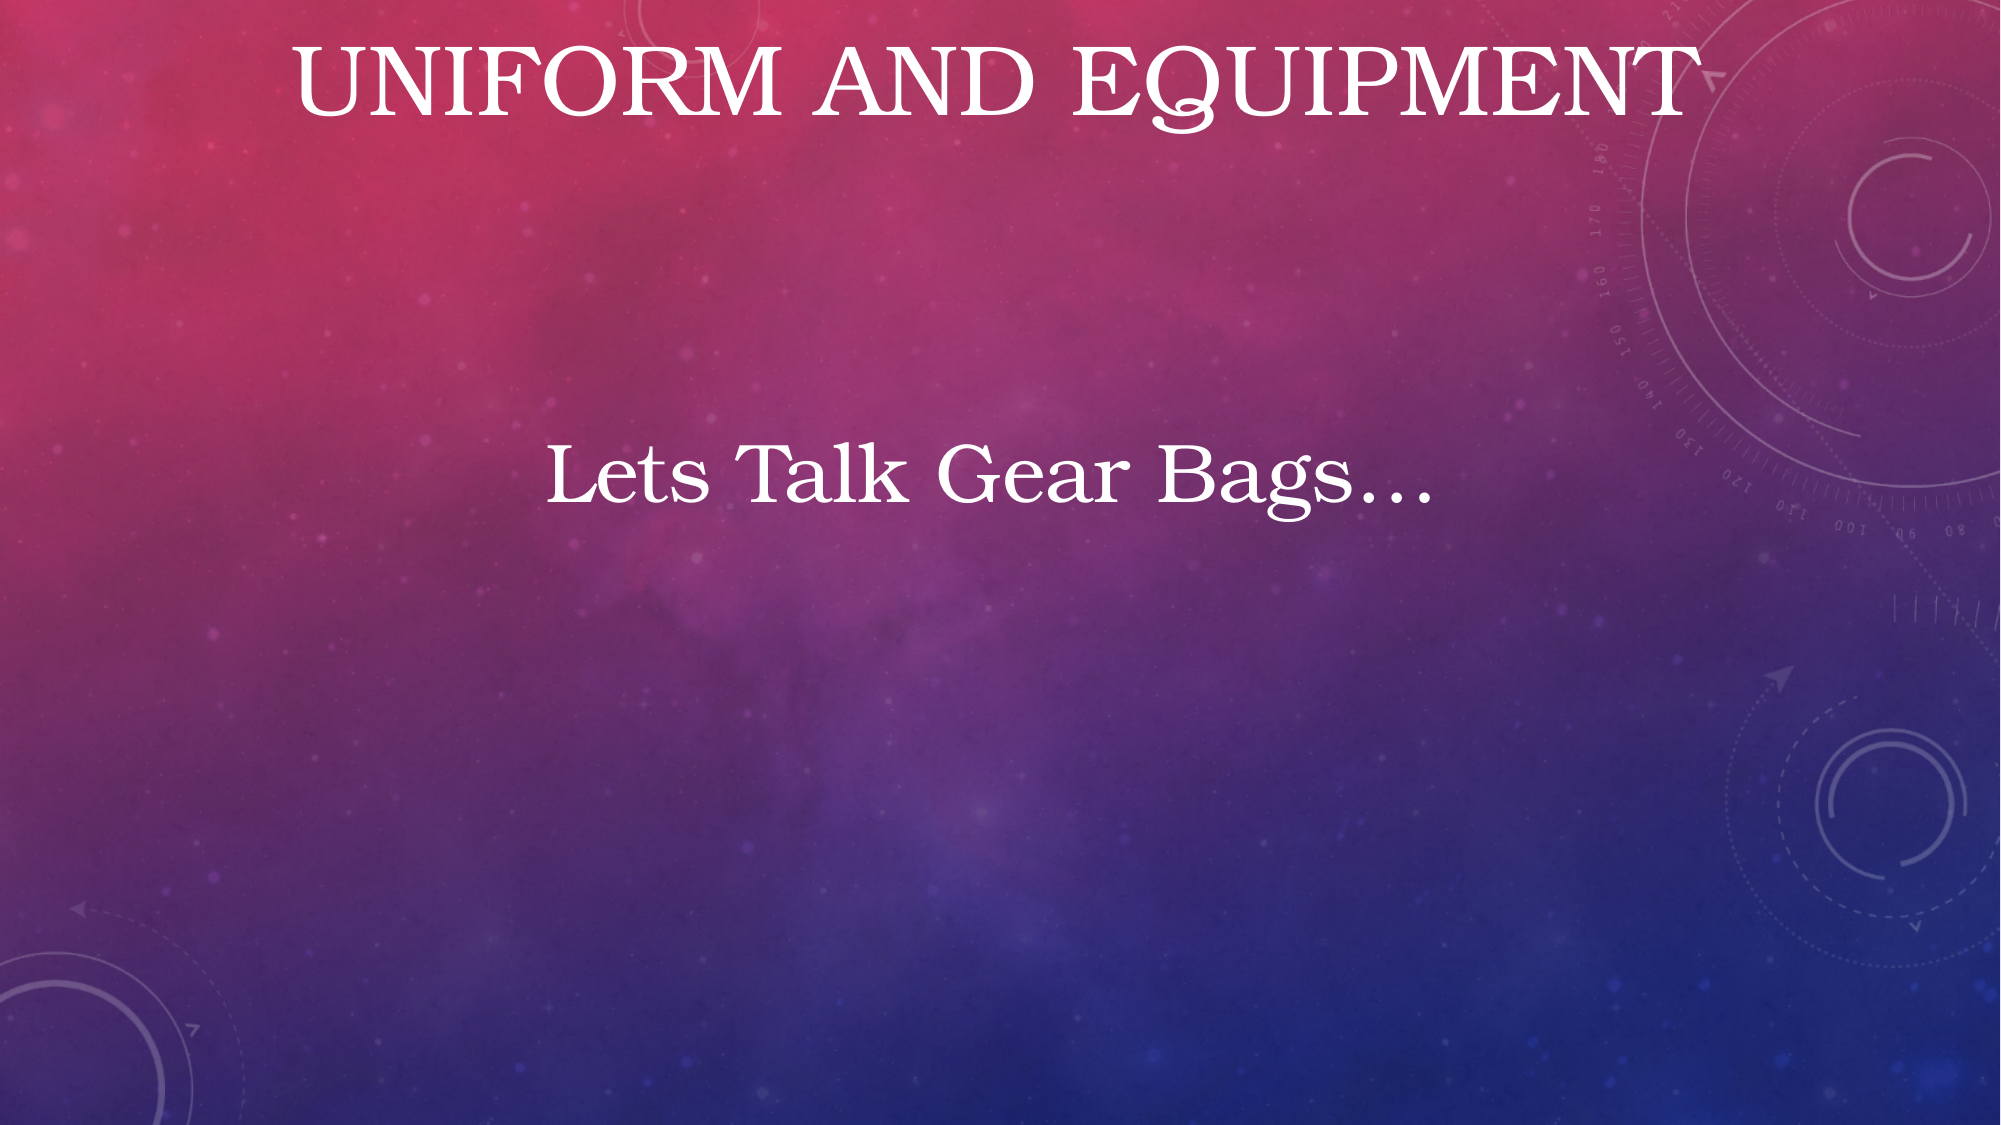

# Uniform and Equipment
Lets Talk Gear Bags…